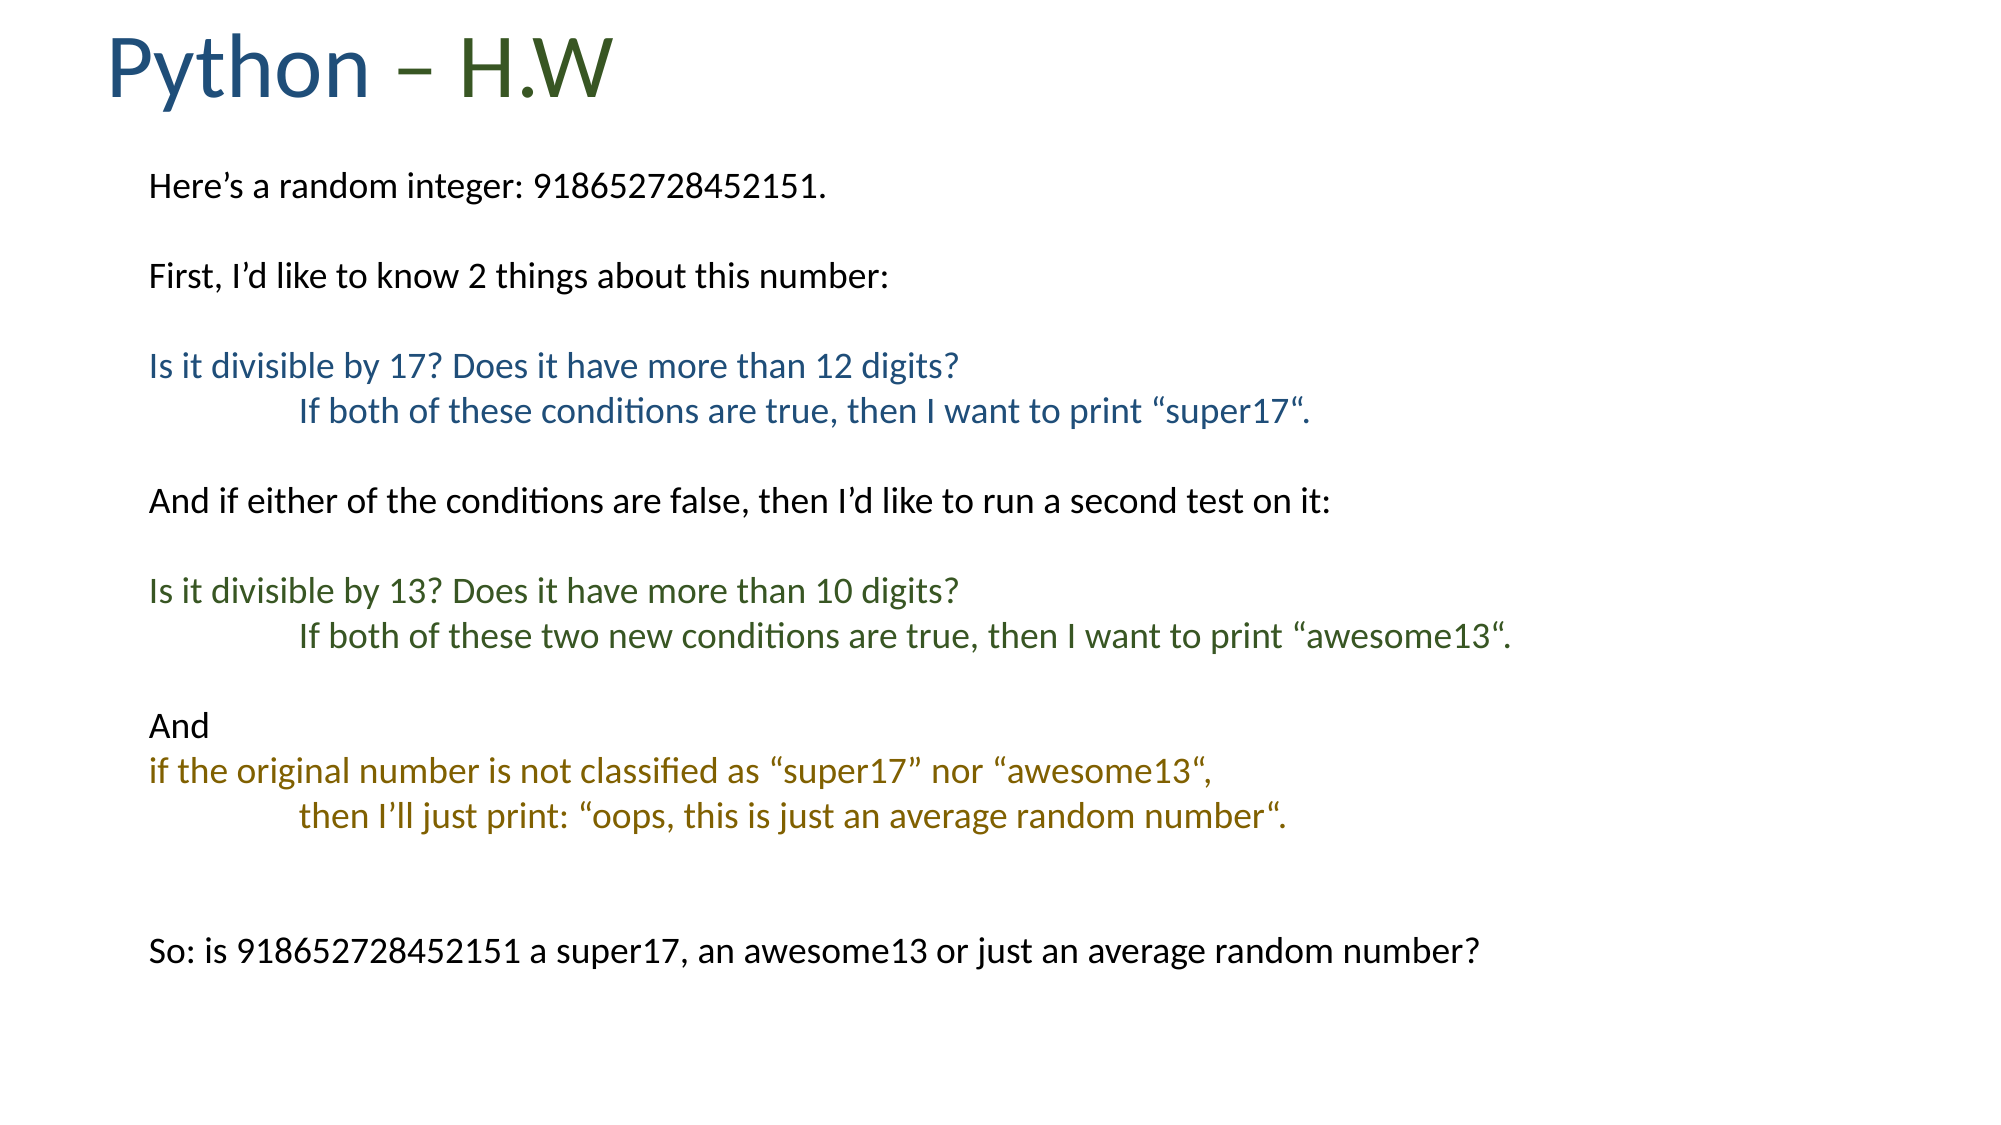

Python – H.W
Here’s a random integer: 918652728452151.

First, I’d like to know 2 things about this number:

Is it divisible by 17? Does it have more than 12 digits?
	If both of these conditions are true, then I want to print “super17“.

And if either of the conditions are false, then I’d like to run a second test on it:

Is it divisible by 13? Does it have more than 10 digits?
	If both of these two new conditions are true, then I want to print “awesome13“.

And
if the original number is not classified as “super17” nor “awesome13“,
	then I’ll just print: “oops, this is just an average random number“.

So: is 918652728452151 a super17, an awesome13 or just an average random number?